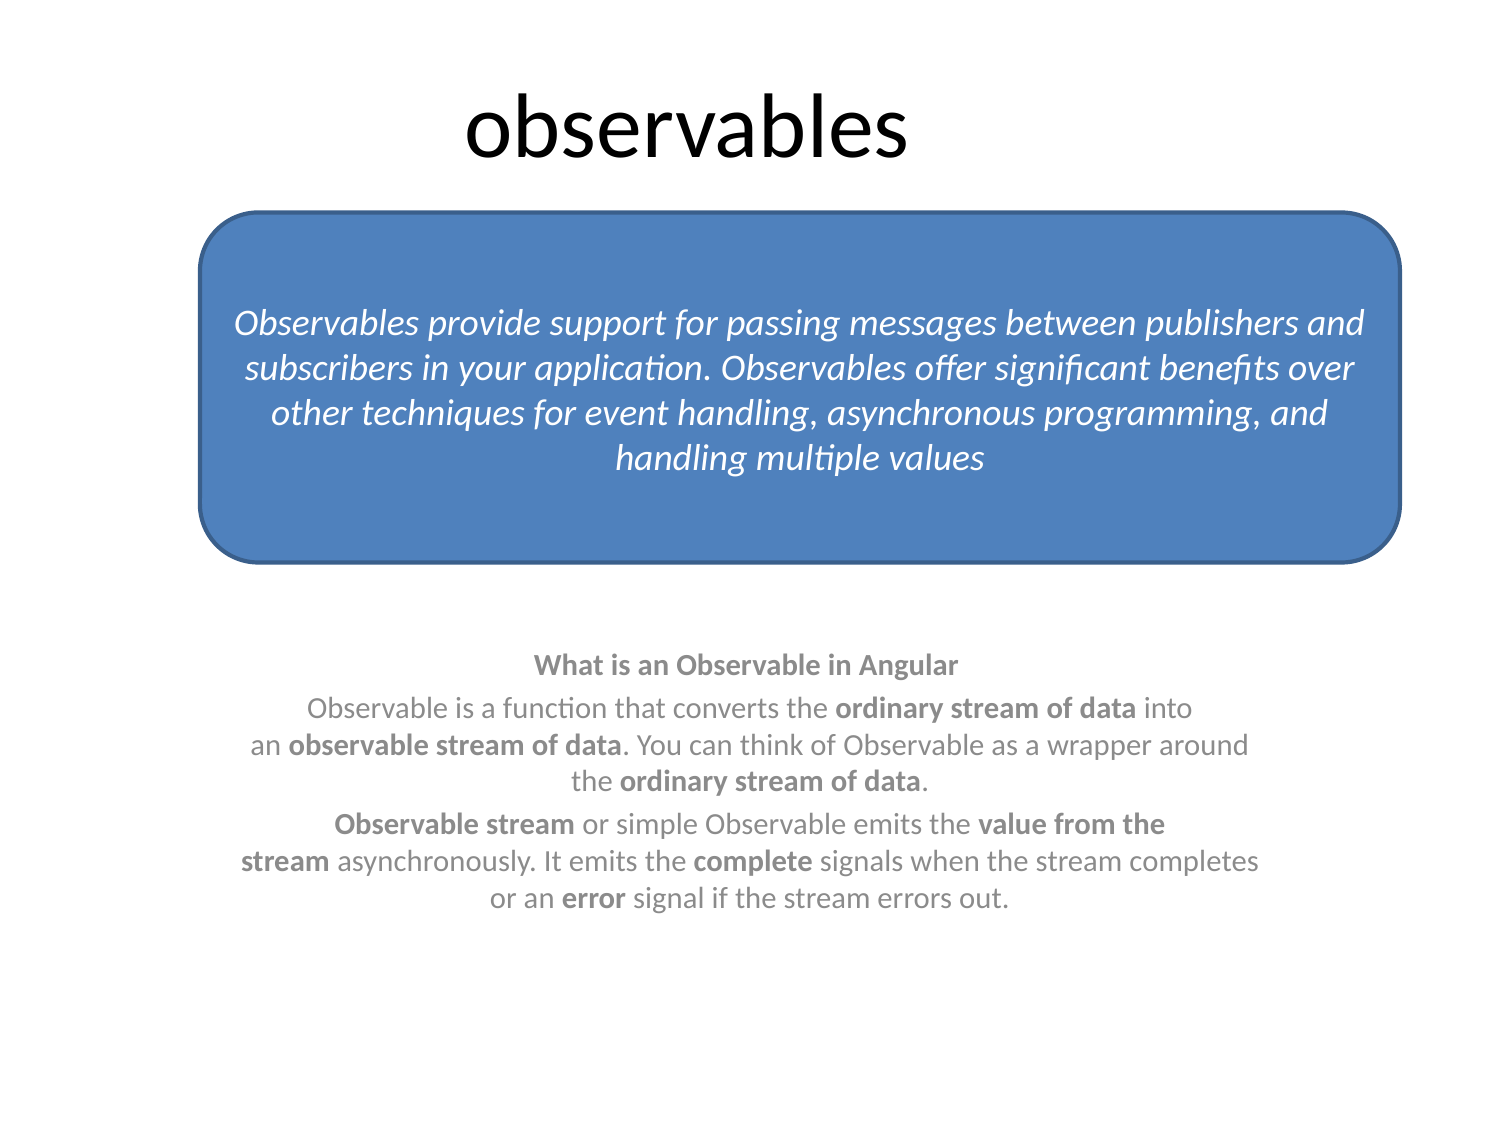

# observables
Observables provide support for passing messages between publishers and subscribers in your application. Observables offer significant benefits over other techniques for event handling, asynchronous programming, and handling multiple values
What is an Observable in Angular
Observable is a function that converts the ordinary stream of data into an observable stream of data. You can think of Observable as a wrapper around the ordinary stream of data.
Observable stream or simple Observable emits the value from the stream asynchronously. It emits the complete signals when the stream completes or an error signal if the stream errors out.